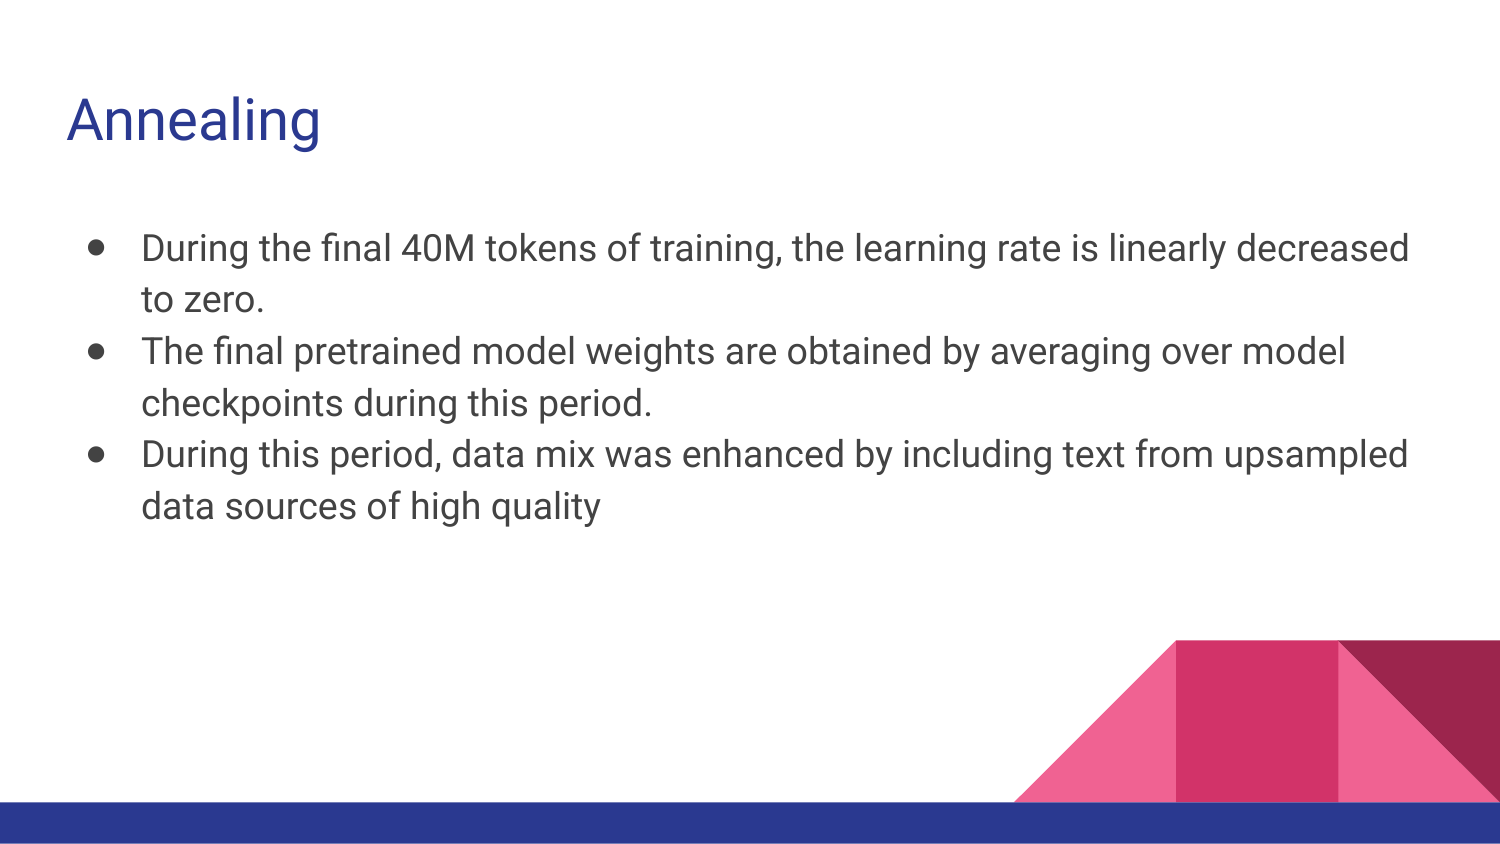

# Annealing
During the final 40M tokens of training, the learning rate is linearly decreased to zero.
The final pretrained model weights are obtained by averaging over model checkpoints during this period.
During this period, data mix was enhanced by including text from upsampled data sources of high quality